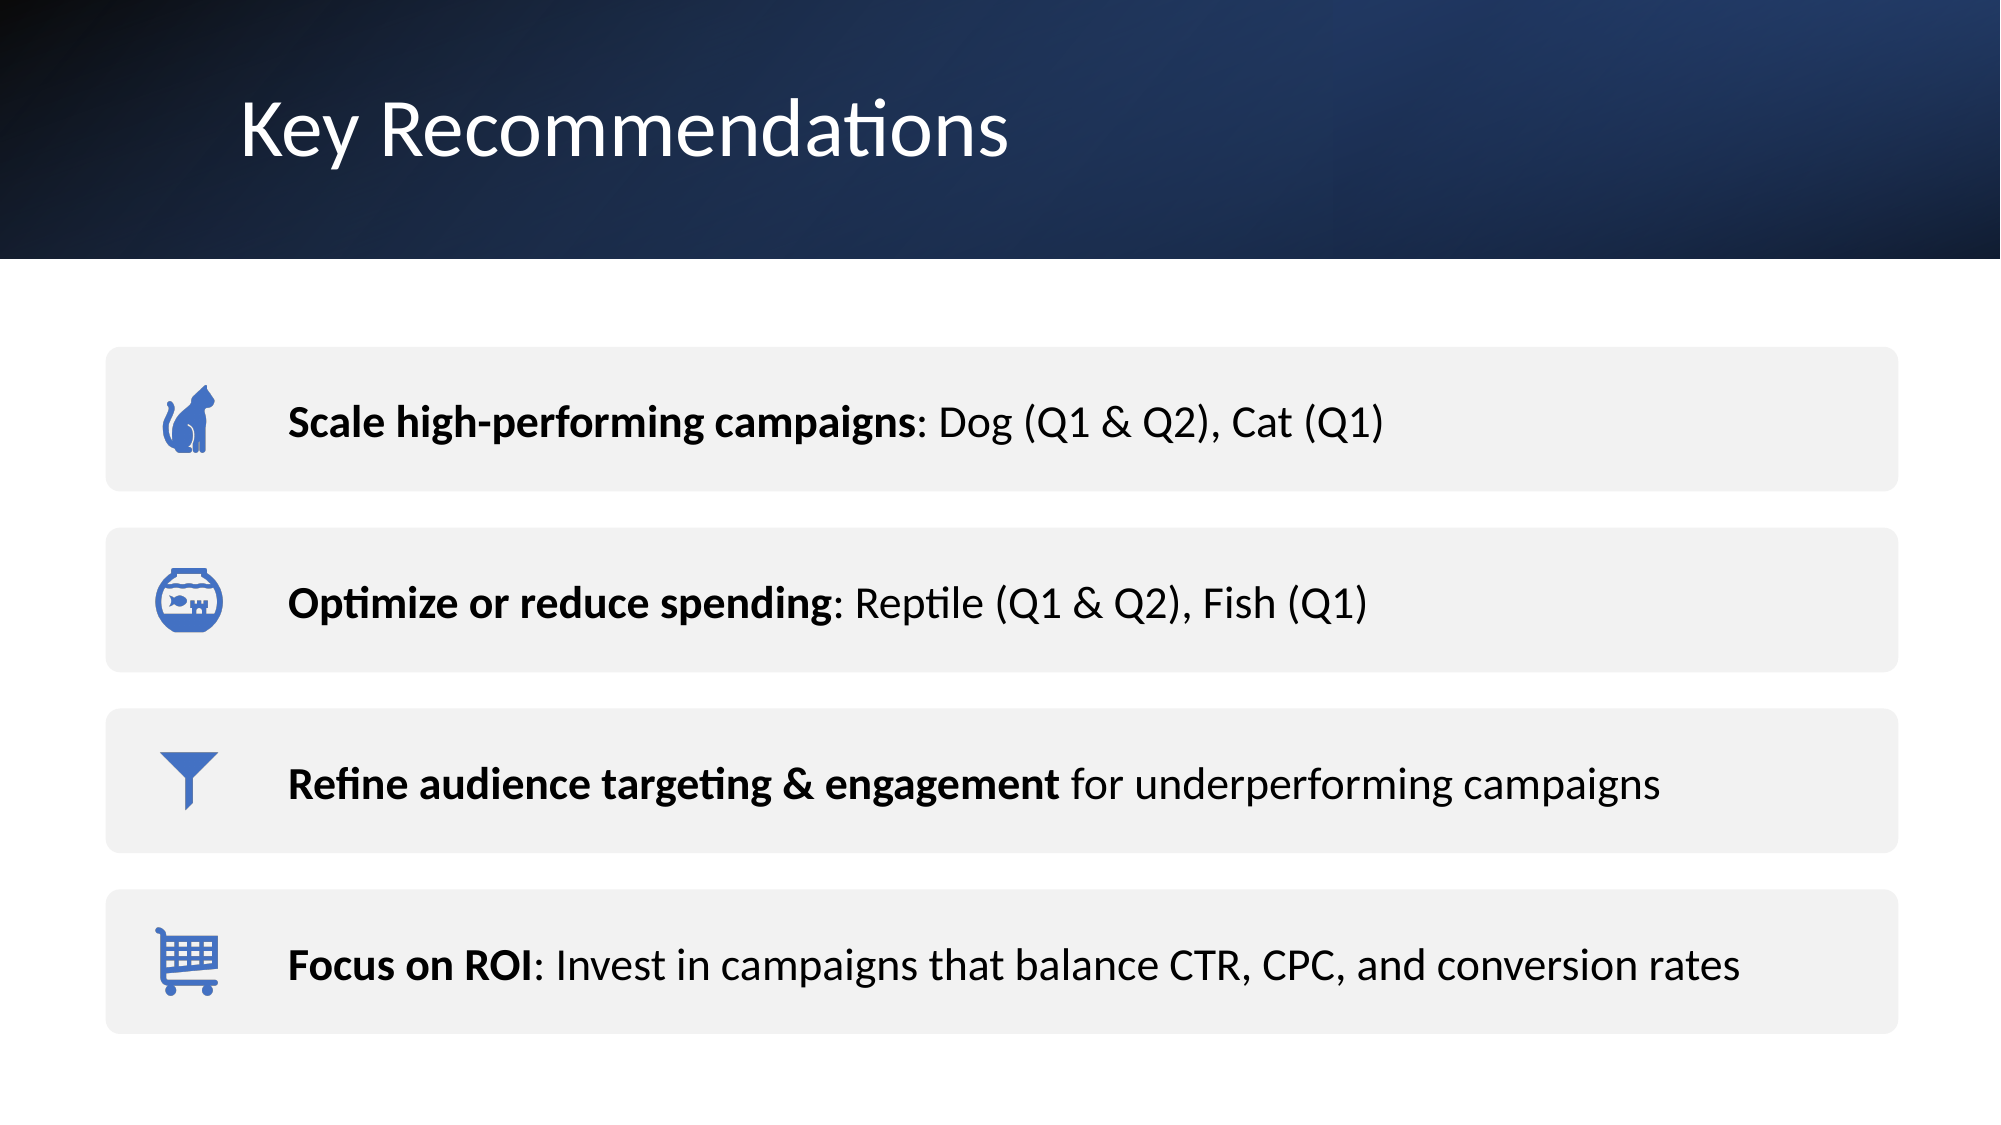

# Key Recommendations
Scale high-performing campaigns: Dog (Q1 & Q2), Cat (Q1)
Optimize or reduce spending: Reptile (Q1 & Q2), Fish (Q1)
Refine audience targeting & engagement for underperforming campaigns
Focus on ROI: Invest in campaigns that balance CTR, CPC, and conversion rates